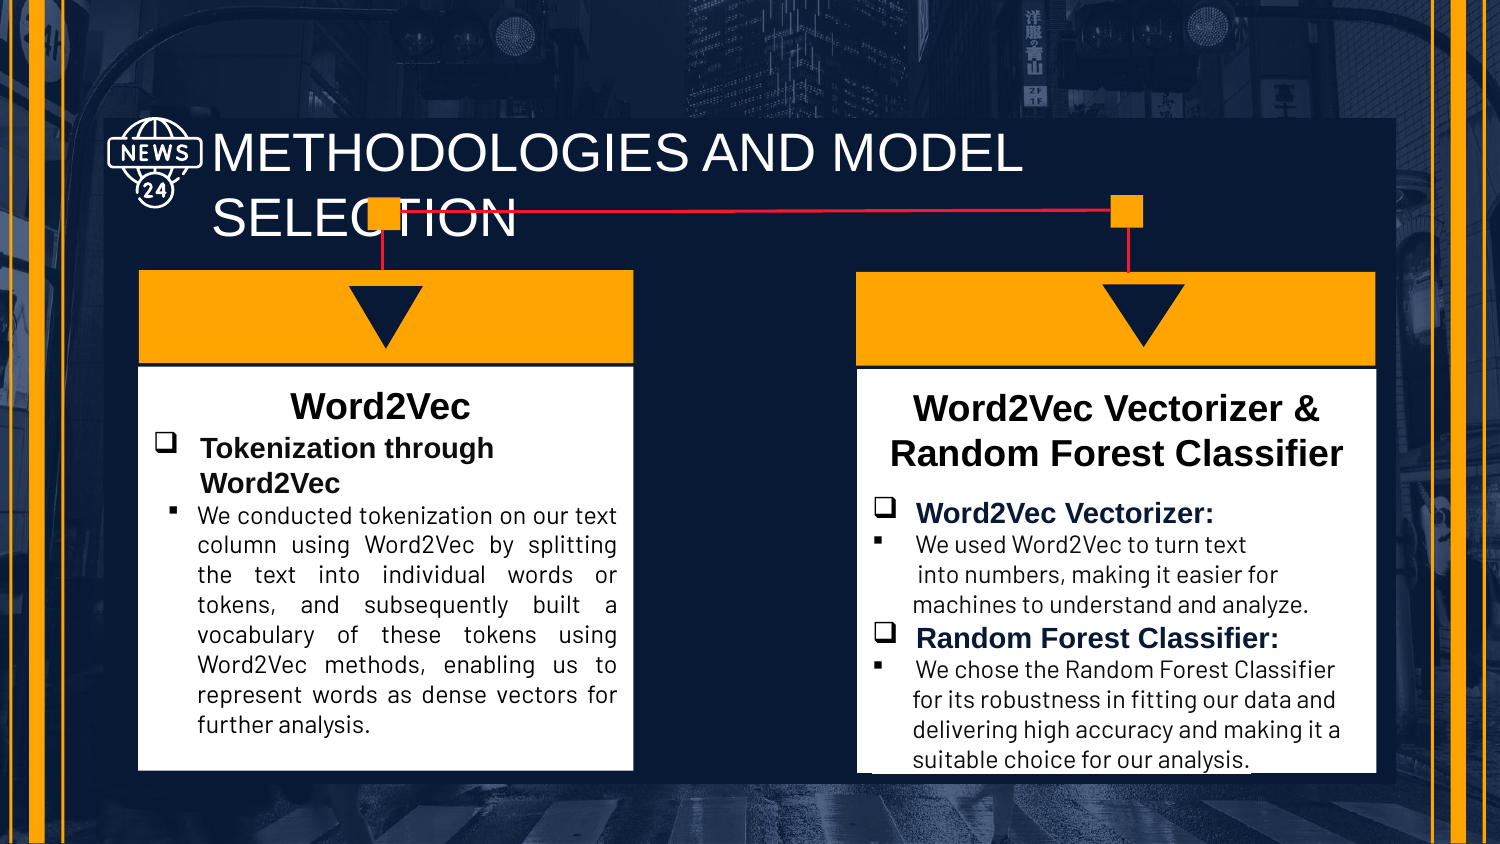

# METHODOLOGIES AND MODEL SELECTION

Word2Vec

Tokenization through Word2Vec
We conducted tokenization on our text column using Word2Vec by splitting the text into individual words or tokens, and subsequently built a vocabulary of these tokens using Word2Vec methods, enabling us to represent words as dense vectors for further analysis.

Word2Vec Vectorizer & Random Forest Classifier

Word2Vec Vectorizer:
   We used Word2Vec to turn text
         into numbers, making it easier for
        machines to understand and analyze.
Random Forest Classifier:
   We chose the Random Forest Classifier
        for its robustness in fitting our data and
        delivering high accuracy and making it a
        suitable choice for our analysis.